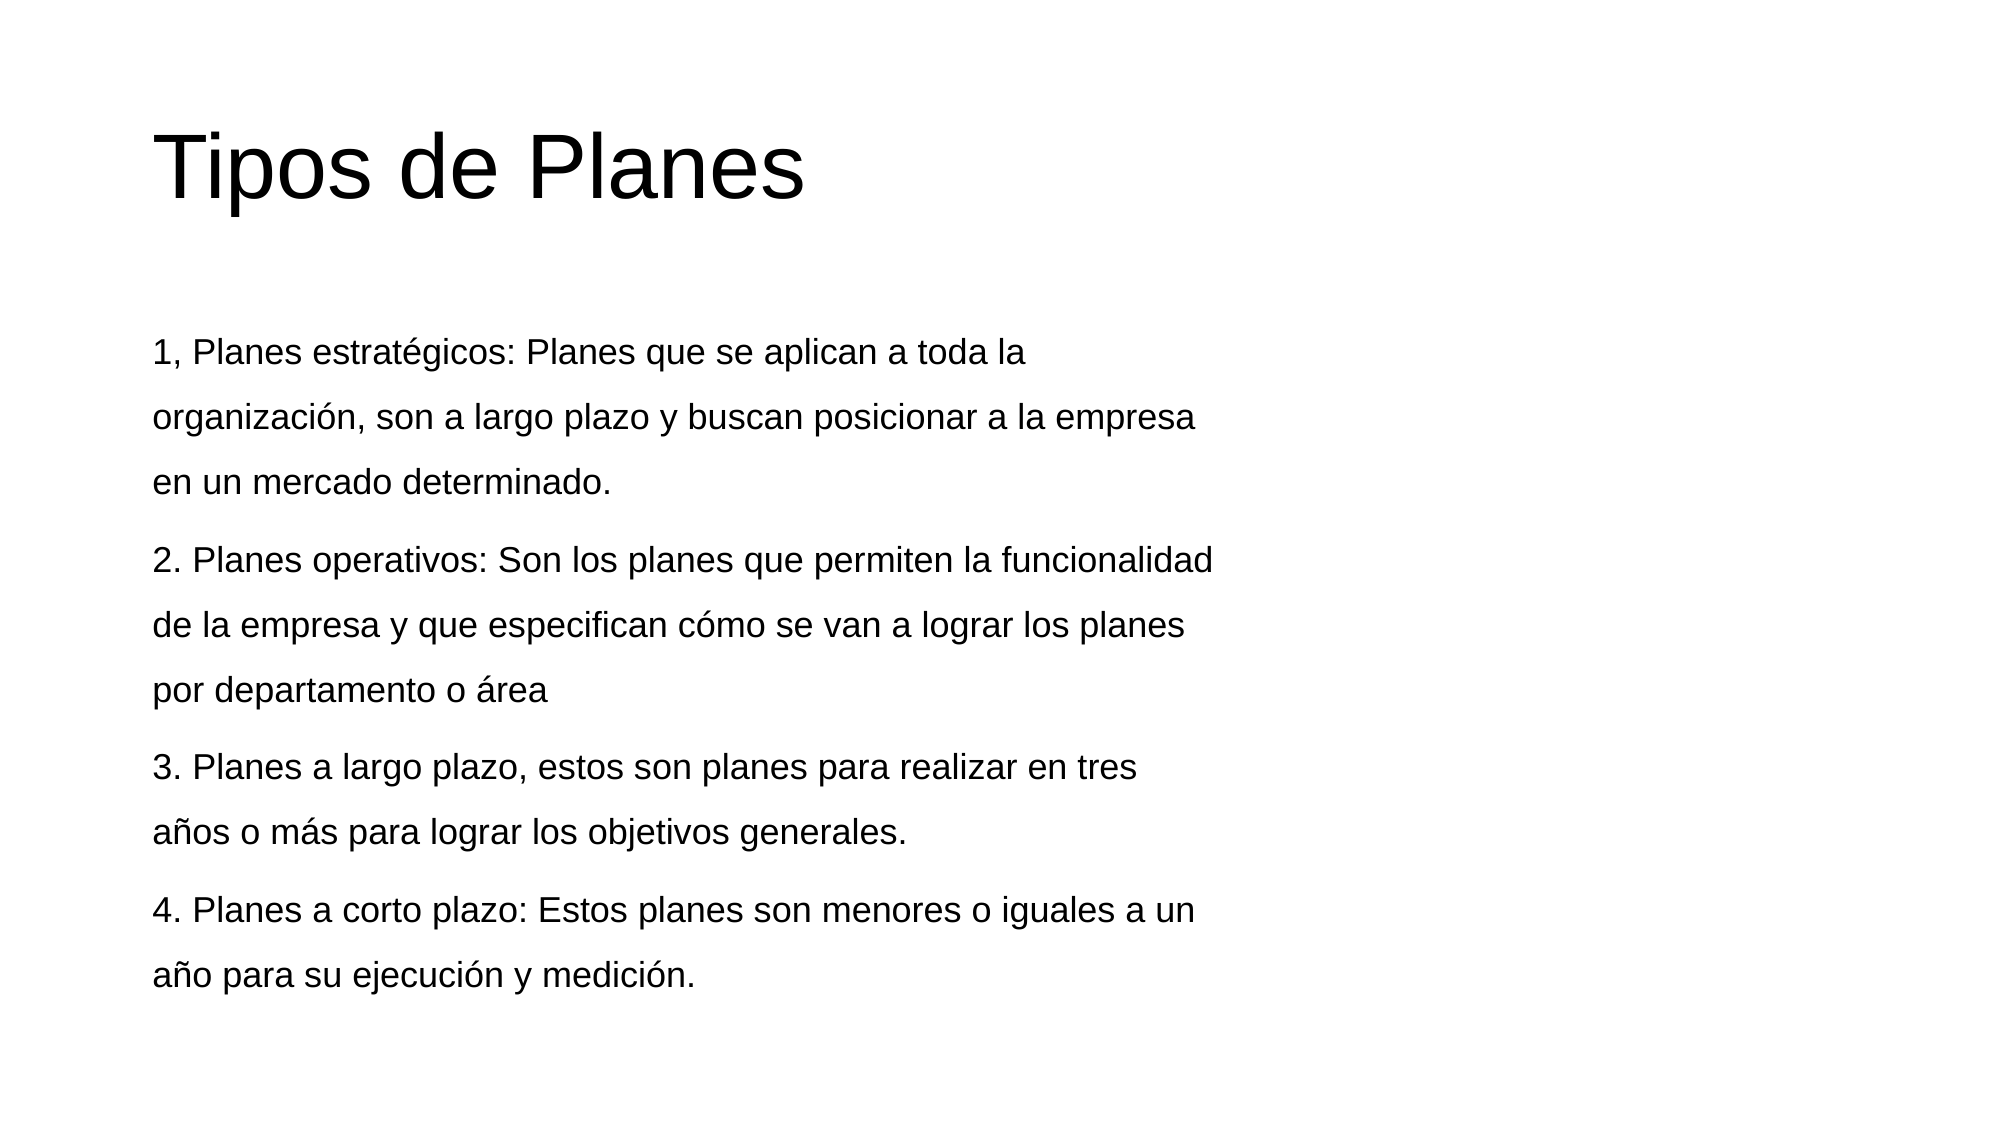

# Tipos de Planes
1, Planes estratégicos: Planes que se aplican a toda la organización, son a largo plazo y buscan posicionar a la empresa en un mercado determinado.
2. Planes operativos: Son los planes que permiten la funcionalidad de la empresa y que especifican cómo se van a lograr los planes por departamento o área
3. Planes a largo plazo, estos son planes para realizar en tres años o más para lograr los objetivos generales.
4. Planes a corto plazo: Estos planes son menores o iguales a un año para su ejecución y medición.